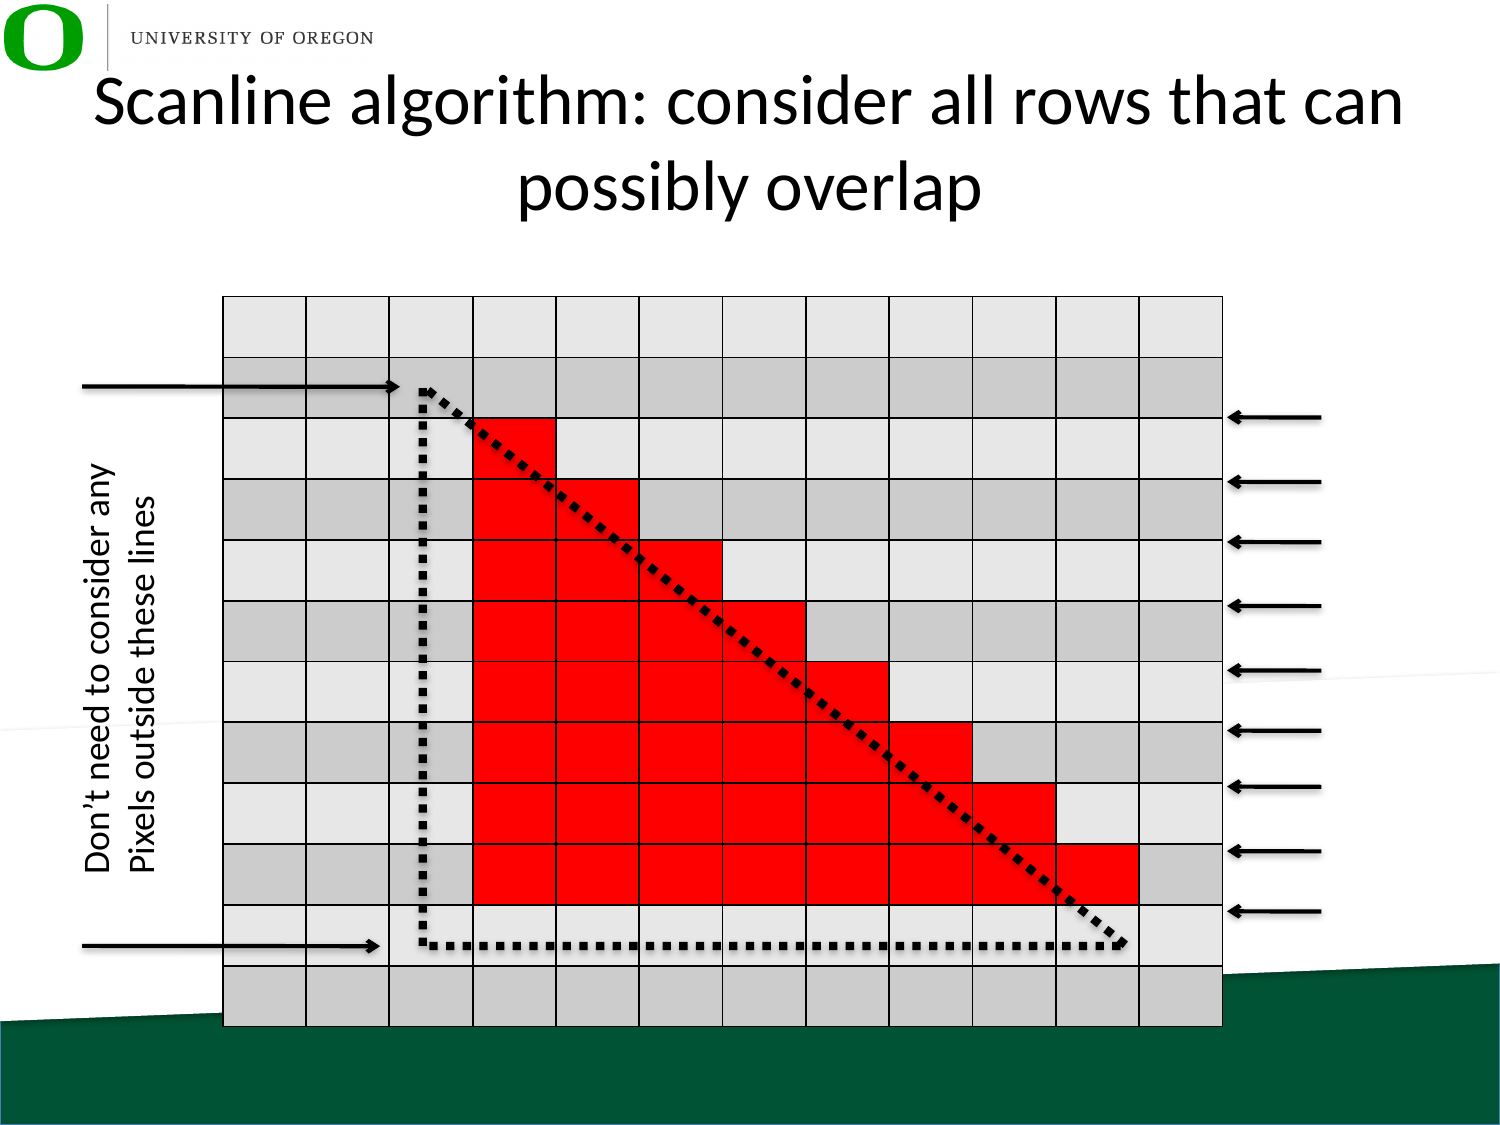

# Scanline algorithm: consider all rows that can possibly overlap
|  |  |  |  |  |  |  |  |  |  |  |  |
| --- | --- | --- | --- | --- | --- | --- | --- | --- | --- | --- | --- |
|  |  |  |  |  |  |  |  |  |  |  |  |
|  |  |  |  |  |  |  |  |  |  |  |  |
|  |  |  |  |  |  |  |  |  |  |  |  |
|  |  |  |  |  |  |  |  |  |  |  |  |
|  |  |  |  |  |  |  |  |  |  |  |  |
|  |  |  |  |  |  |  |  |  |  |  |  |
|  |  |  |  |  |  |  |  |  |  |  |  |
|  |  |  |  |  |  |  |  |  |  |  |  |
|  |  |  |  |  |  |  |  |  |  |  |  |
|  |  |  |  |  |  |  |  |  |  |  |  |
|  |  |  |  |  |  |  |  |  |  |  |  |

Don’t need to consider any
Pixels outside these lines